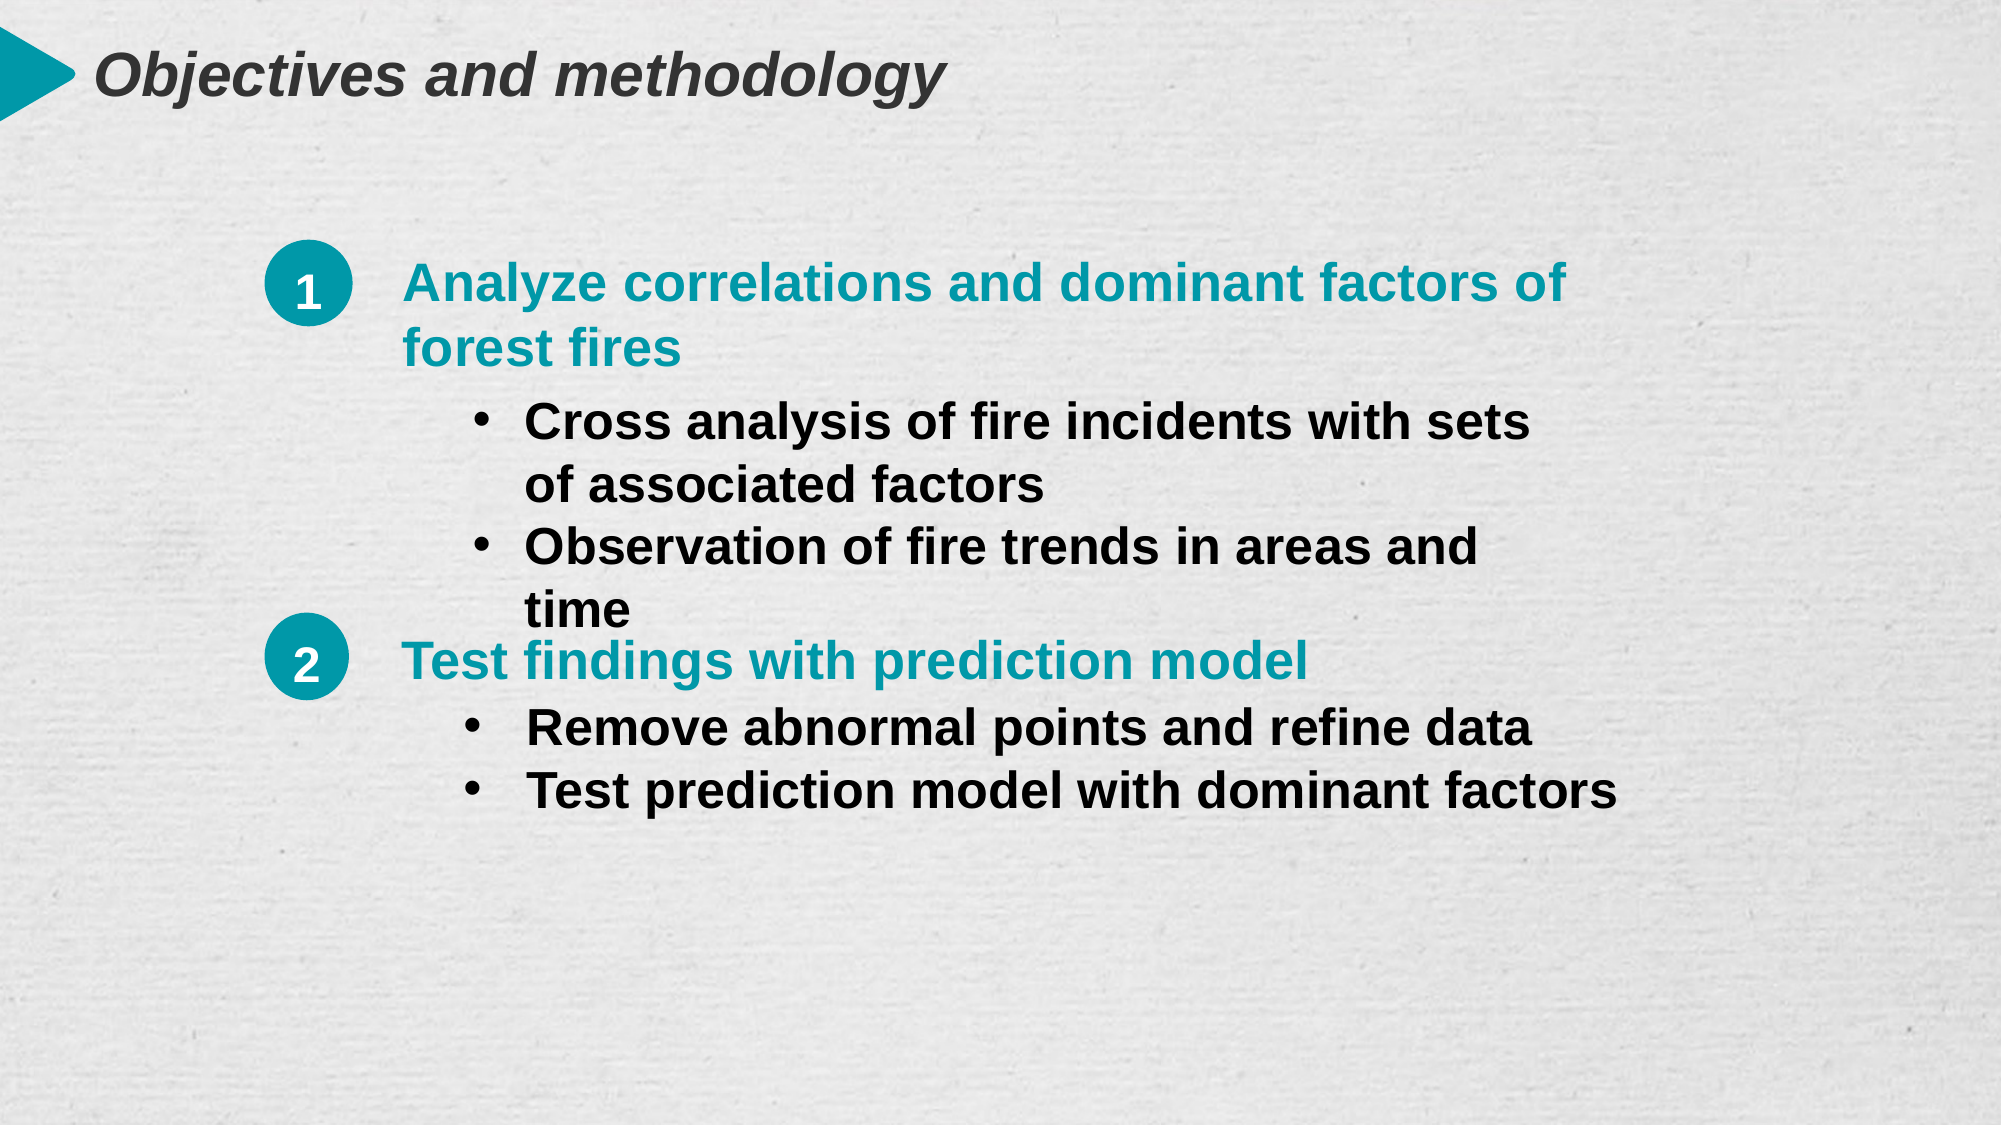

Objectives and methodology

1
Analyze correlations and dominant factors of forest fires

Cross analysis of fire incidents with sets of associated factors
Observation of fire trends in areas and time
2

Remove abnormal points and refine data
Test prediction model with dominant factors
Test findings with prediction model